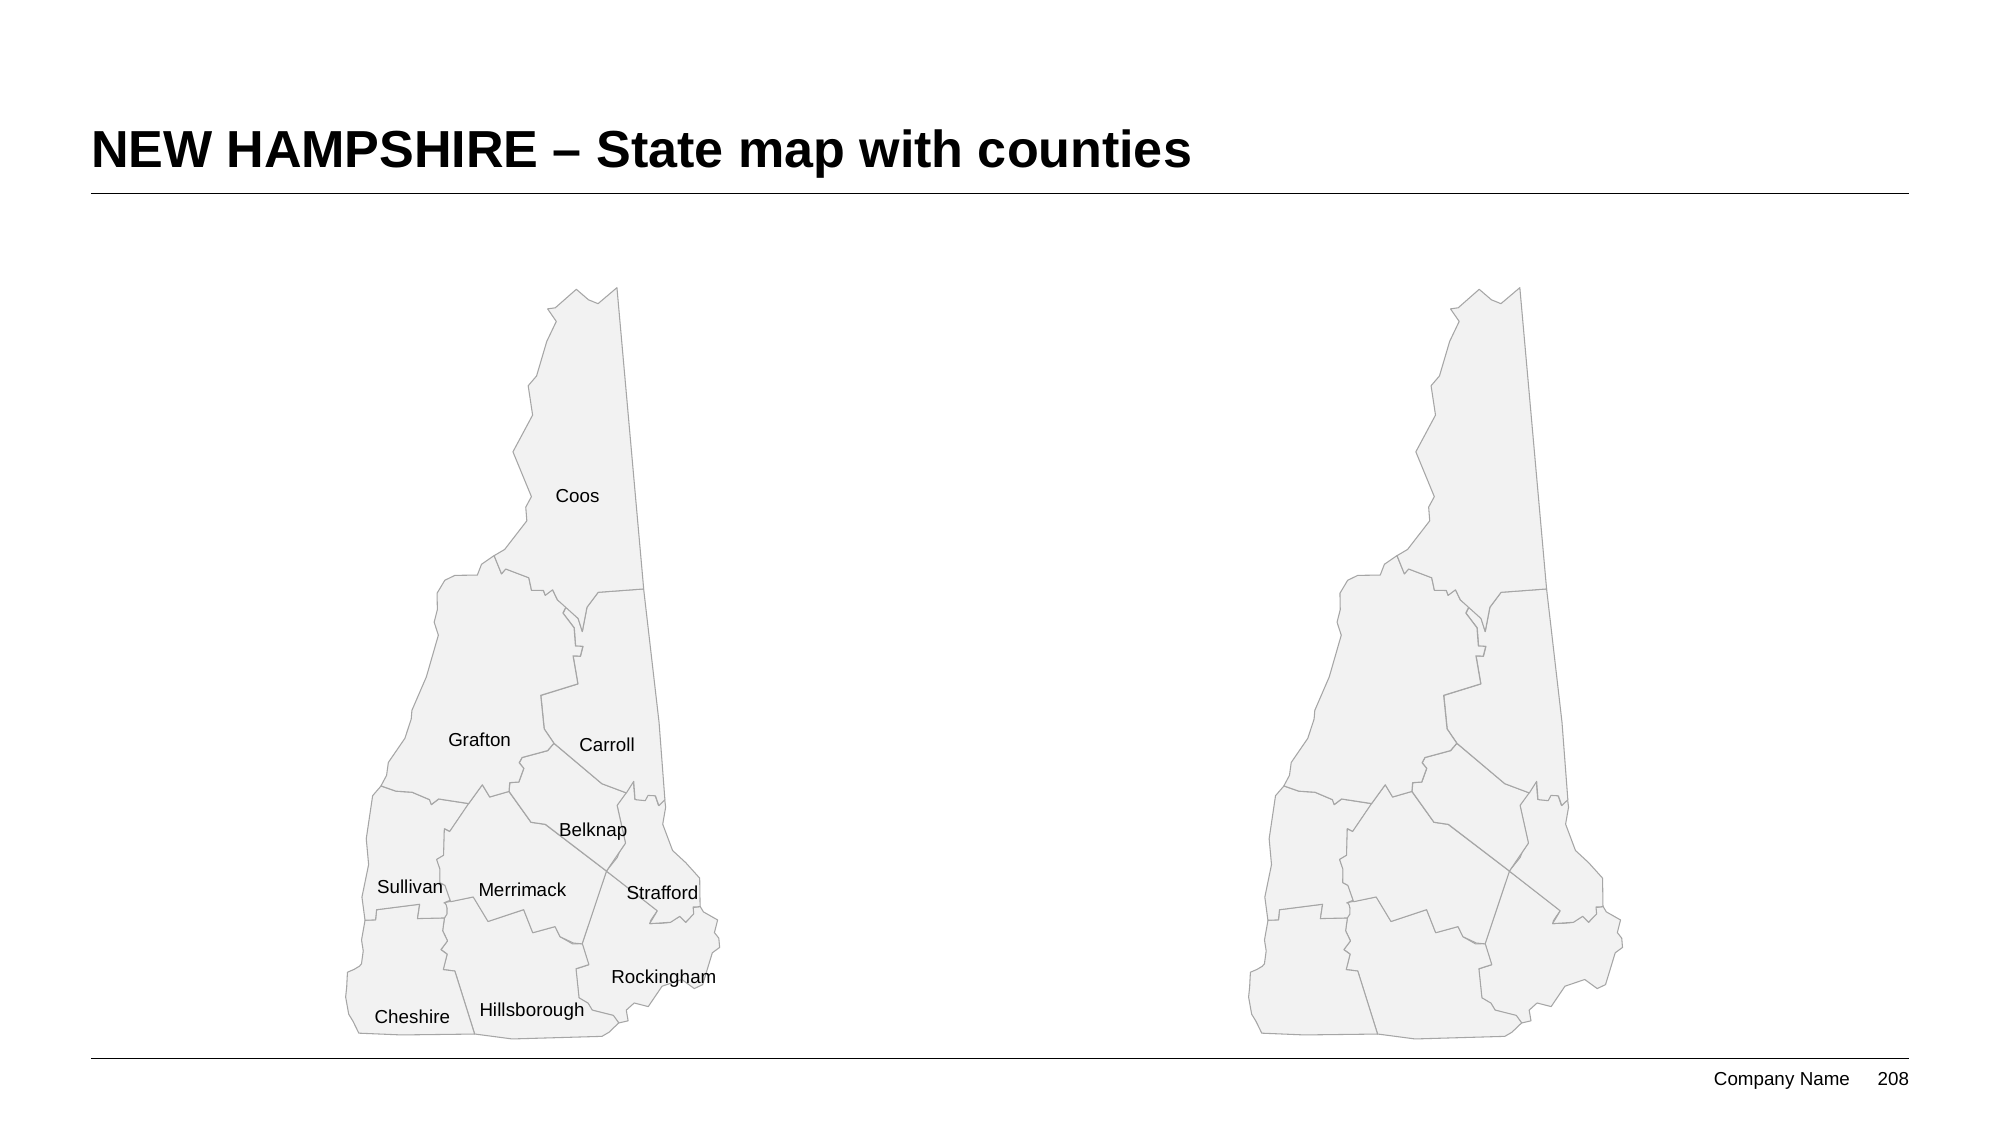

# NEW HAMPSHIRE – State map with counties

Coos
Grafton
Carroll
Belknap
Sullivan
Merrimack
Strafford
Rockingham
Hillsborough
Cheshire